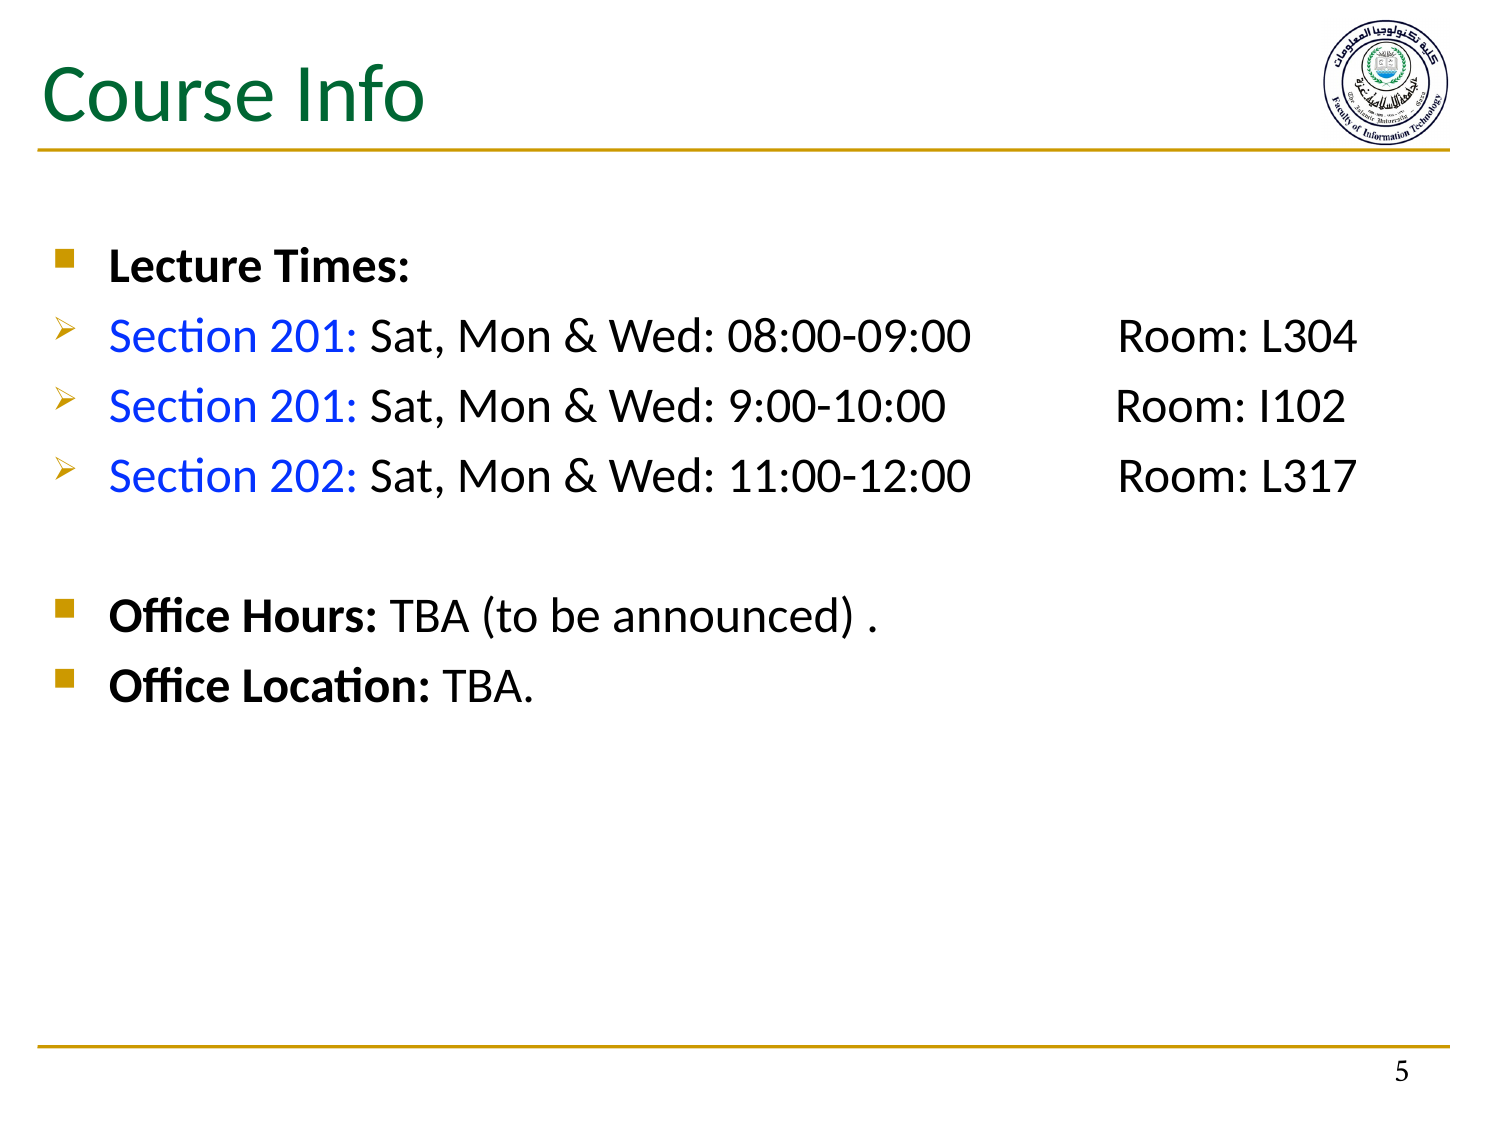

# Course Info
Lecture Times:
Section 201: Sat, Mon & Wed: 08:00-09:00             Room: L304
Section 201: Sat, Mon & Wed: 9:00-10:00               Room: I102
Section 202: Sat, Mon & Wed: 11:00-12:00             Room: L317

Office Hours: TBA (to be announced) .
Office Location: TBA.

5